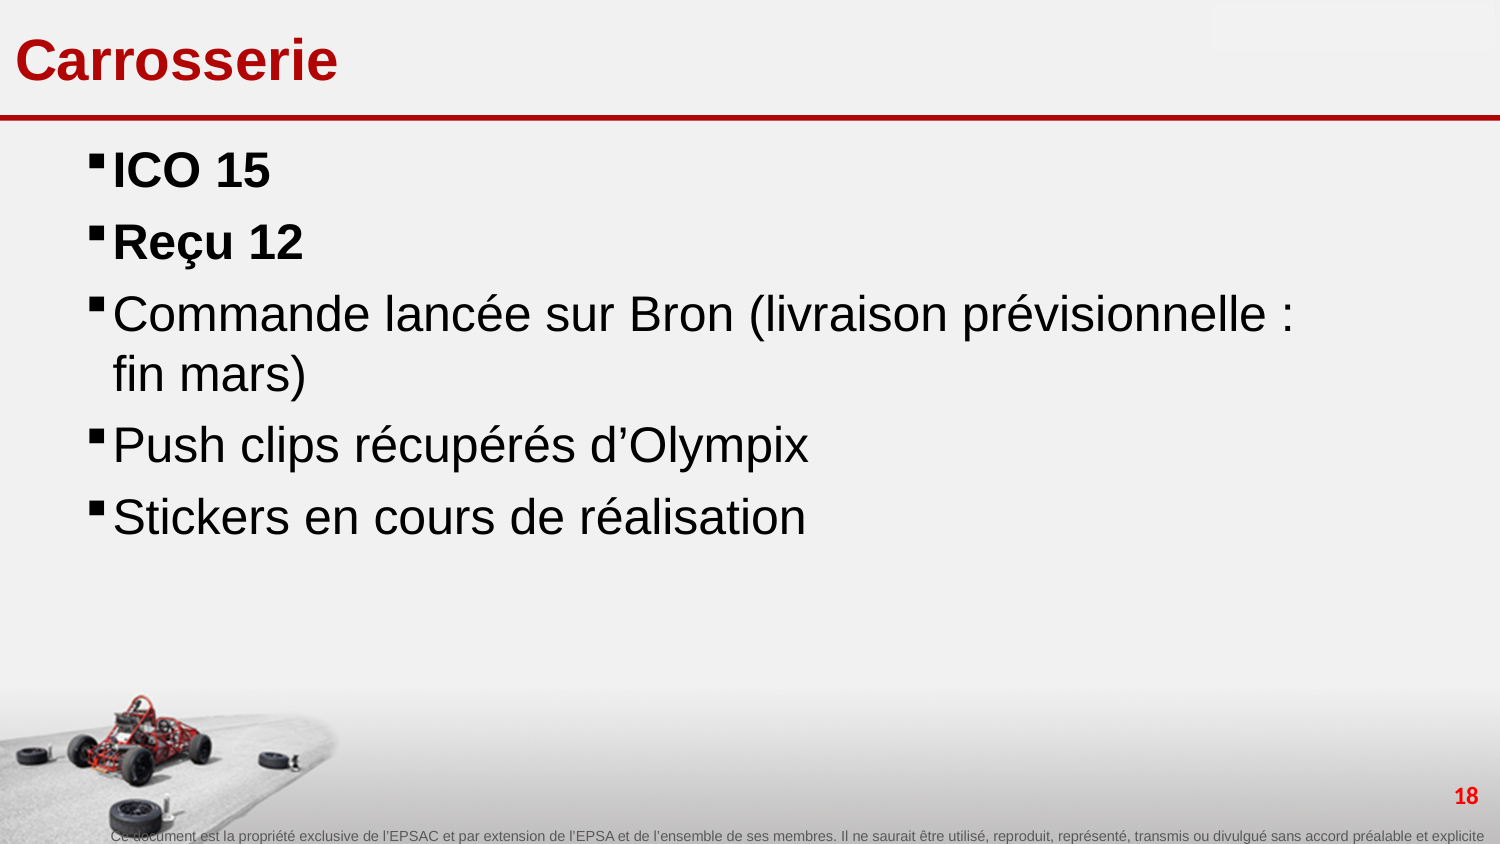

# Carrosserie
ICO 15
Reçu 12
Commande lancée sur Bron (livraison prévisionnelle : fin mars)
Push clips récupérés d’Olympix
Stickers en cours de réalisation
18